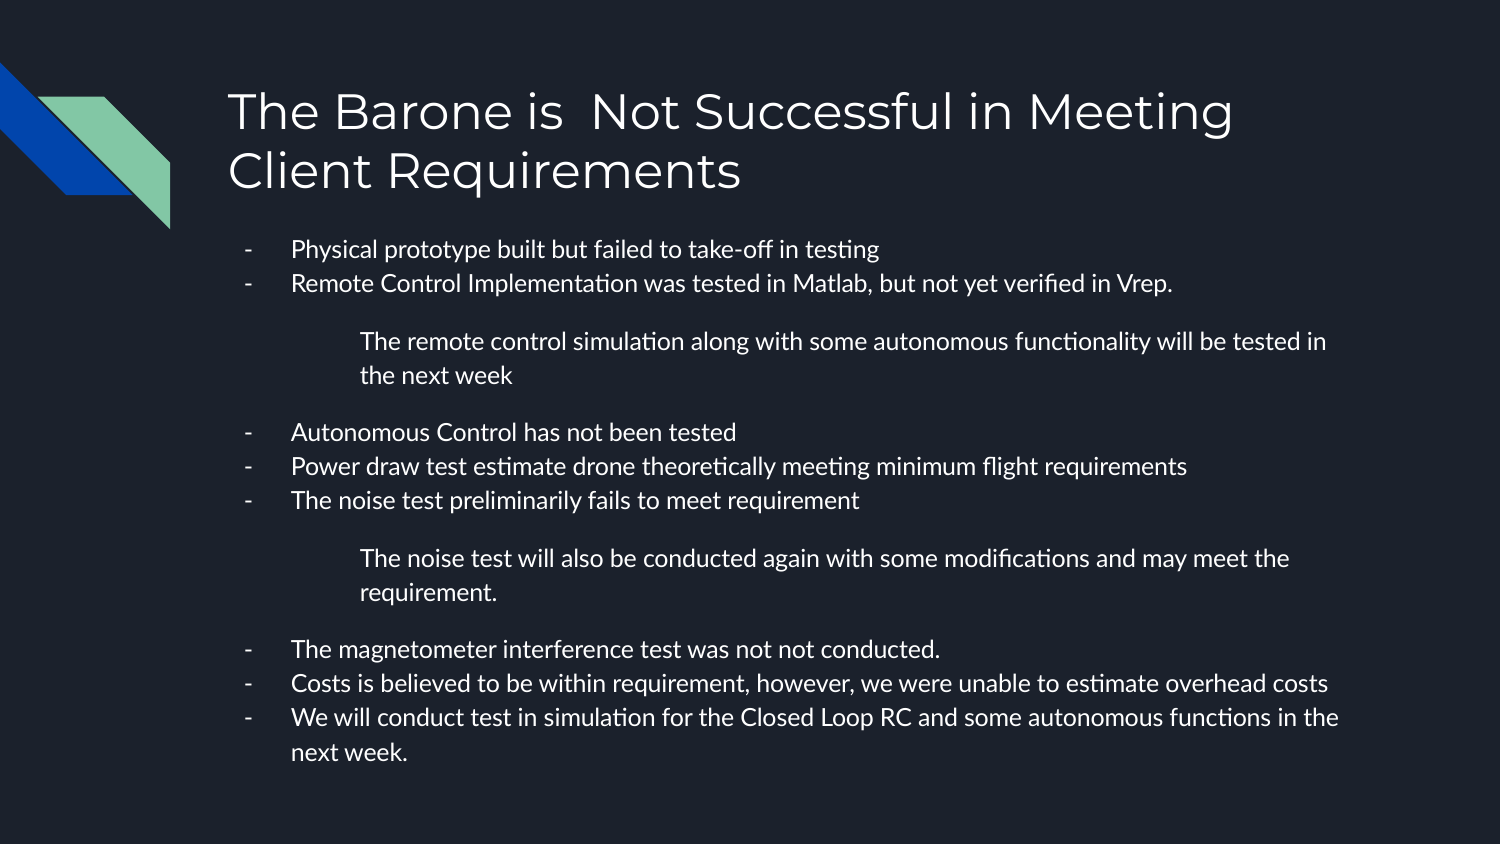

# The Barone is  Not Successful in Meeting Client Requirements
Physical prototype built but failed to take-off in testing
Remote Control Implementation was tested in Matlab, but not yet verified in Vrep.
The remote control simulation along with some autonomous functionality will be tested in the next week
Autonomous Control has not been tested
Power draw test estimate drone theoretically meeting minimum flight requirements
The noise test preliminarily fails to meet requirement
The noise test will also be conducted again with some modifications and may meet the requirement.
The magnetometer interference test was not not conducted.
Costs is believed to be within requirement, however, we were unable to estimate overhead costs
We will conduct test in simulation for the Closed Loop RC and some autonomous functions in the next week.